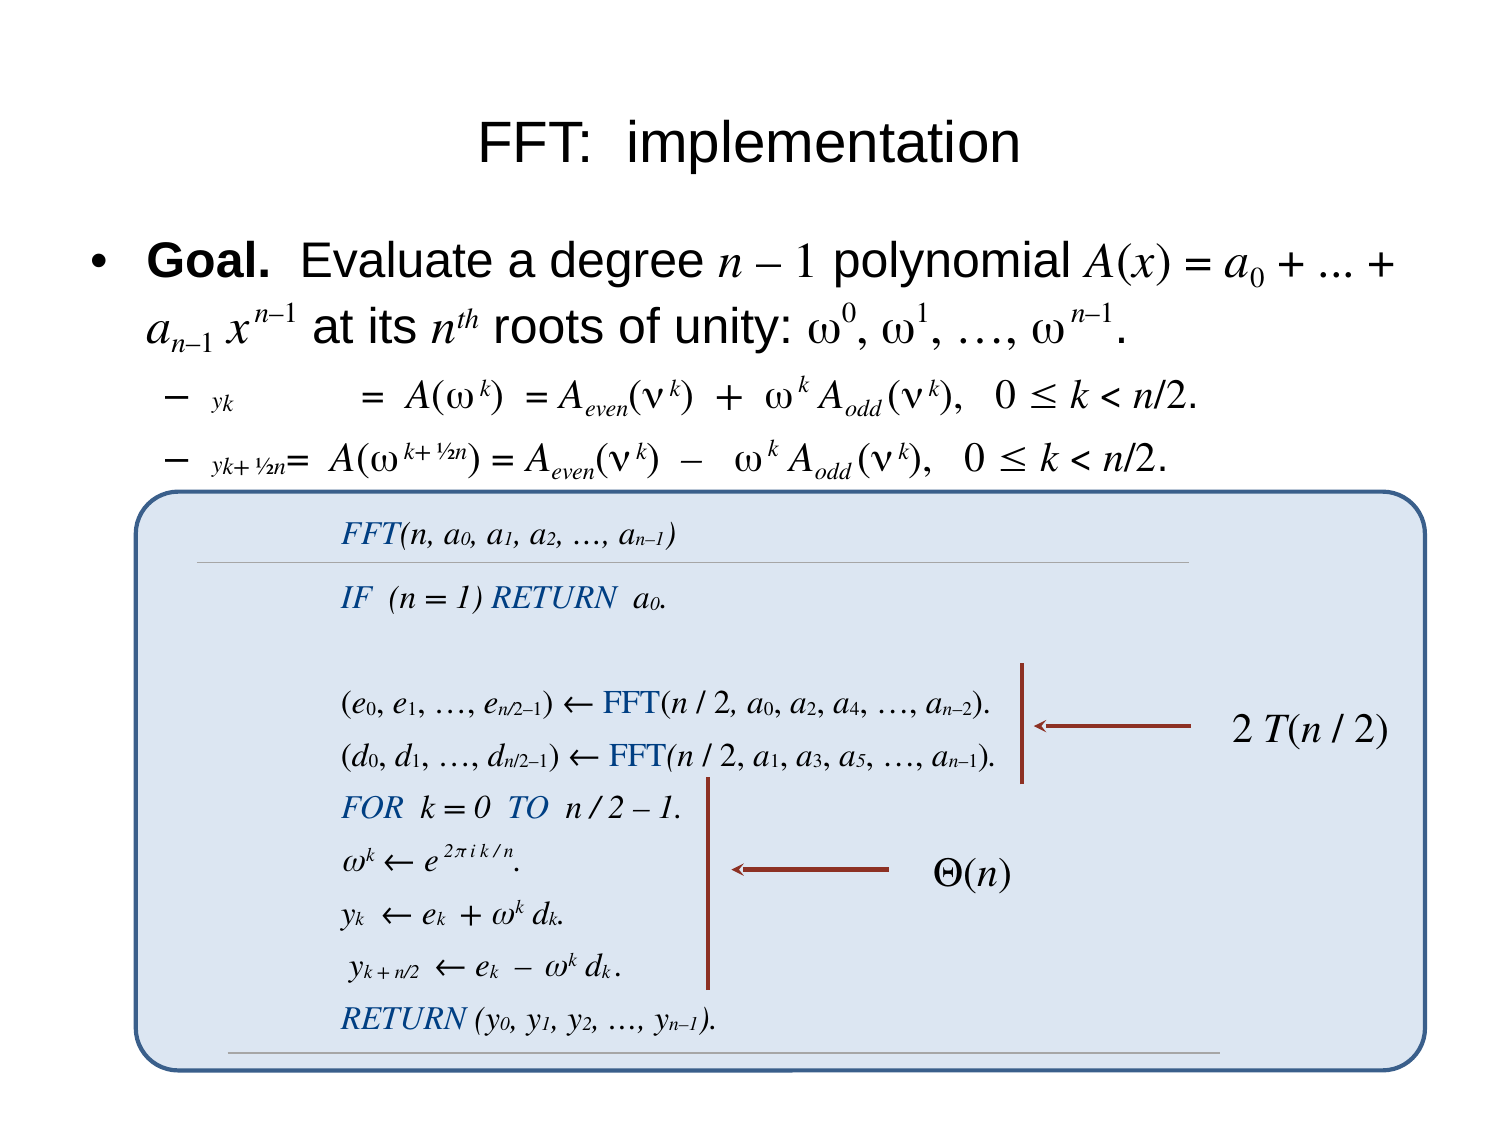

# FFT:  implementation
Goal.  Evaluate a degree n – 1 polynomial A(x) = a0 + ... + an–1 xn–1 at its nth roots of unity: ω0, ω1, …, ωn–1.
yk	=  A(ωk)  = Aeven(νk)  +  ωk Aodd (νk),   0 ≤ k < n/2.
yk+ ½n=  A(ωk+ ½n) = Aeven(νk)  –   ωk Aodd (νk),   0 ≤ k < n/2.

FFT(n, a0, a1, a2, …, an–1)
If  (n = 1) Return  a0.

	(e0, e1, …, en/2–1) ← FFT(n / 2, a0, a2, a4, …, an–2).
	(d0, d1, …, dn/2–1) ← FFT(n / 2, a1, a3, a5, …, an–1).
	For  k = 0  to  n / 2 – 1.
 	ωk ← e2π i k/n.
 	yk  ← ek   + ωk dk.
	 yk + n/2   ← ek  – ωk dk .
	Return (y0, y1, y2, …, yn–1).

2 T(n / 2)

Θ(n)